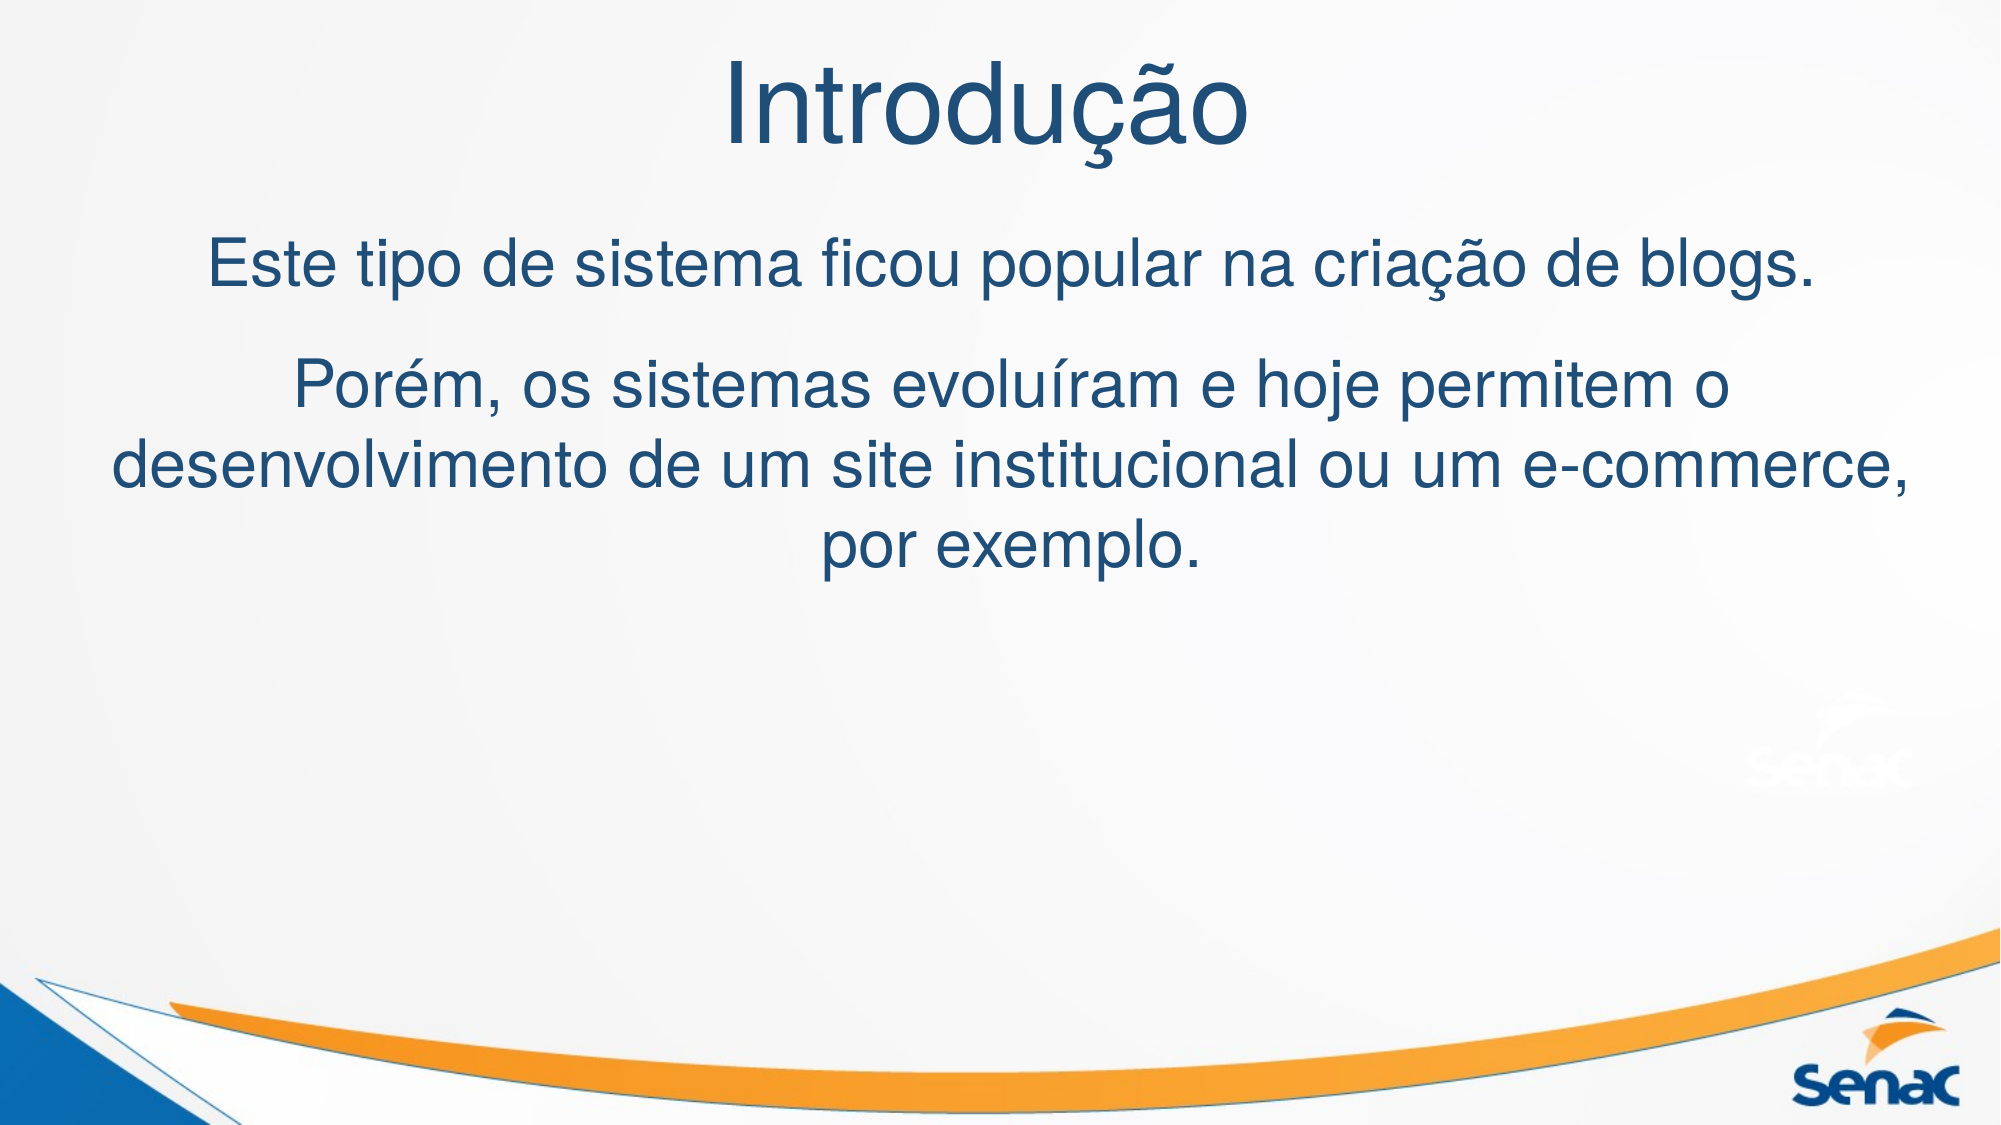

# Introdução
Este tipo de sistema ficou popular na criação de blogs.
Porém, os sistemas evoluíram e hoje permitem o desenvolvimento de um site institucional ou um e-commerce, por exemplo.